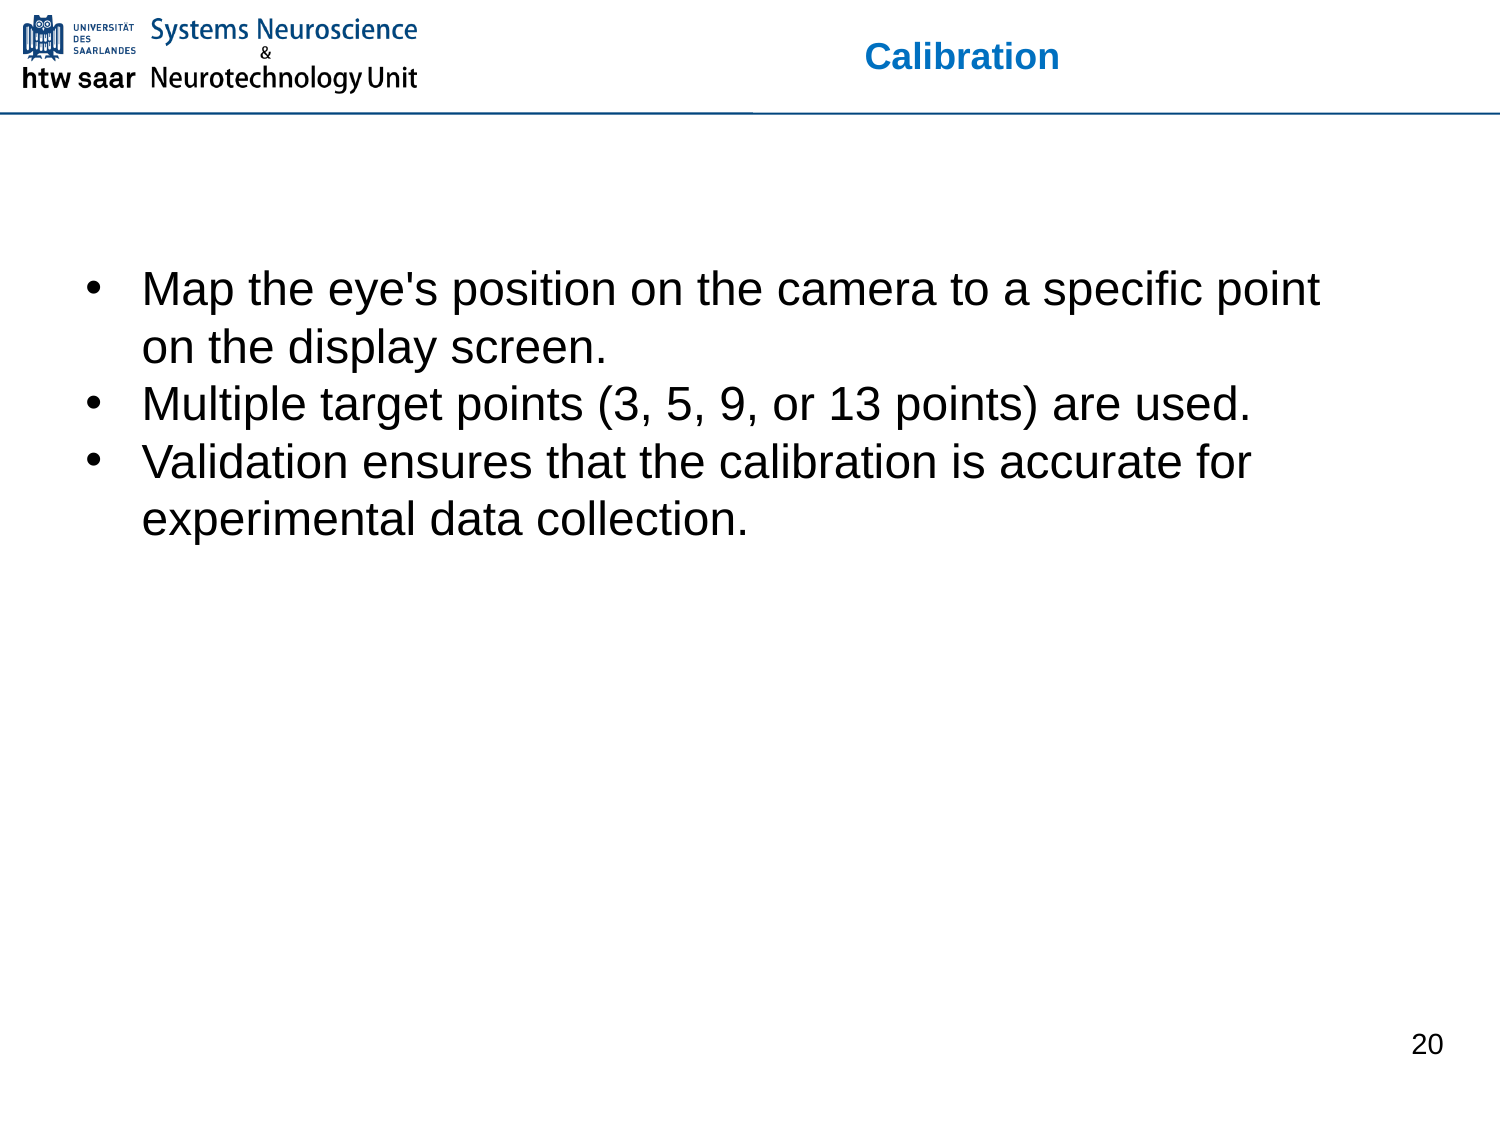

# Calibration

Map the eye's position on the camera to a specific point on the display screen.
Multiple target points (3, 5, 9, or 13 points) are used.
Validation ensures that the calibration is accurate for experimental data collection.

20